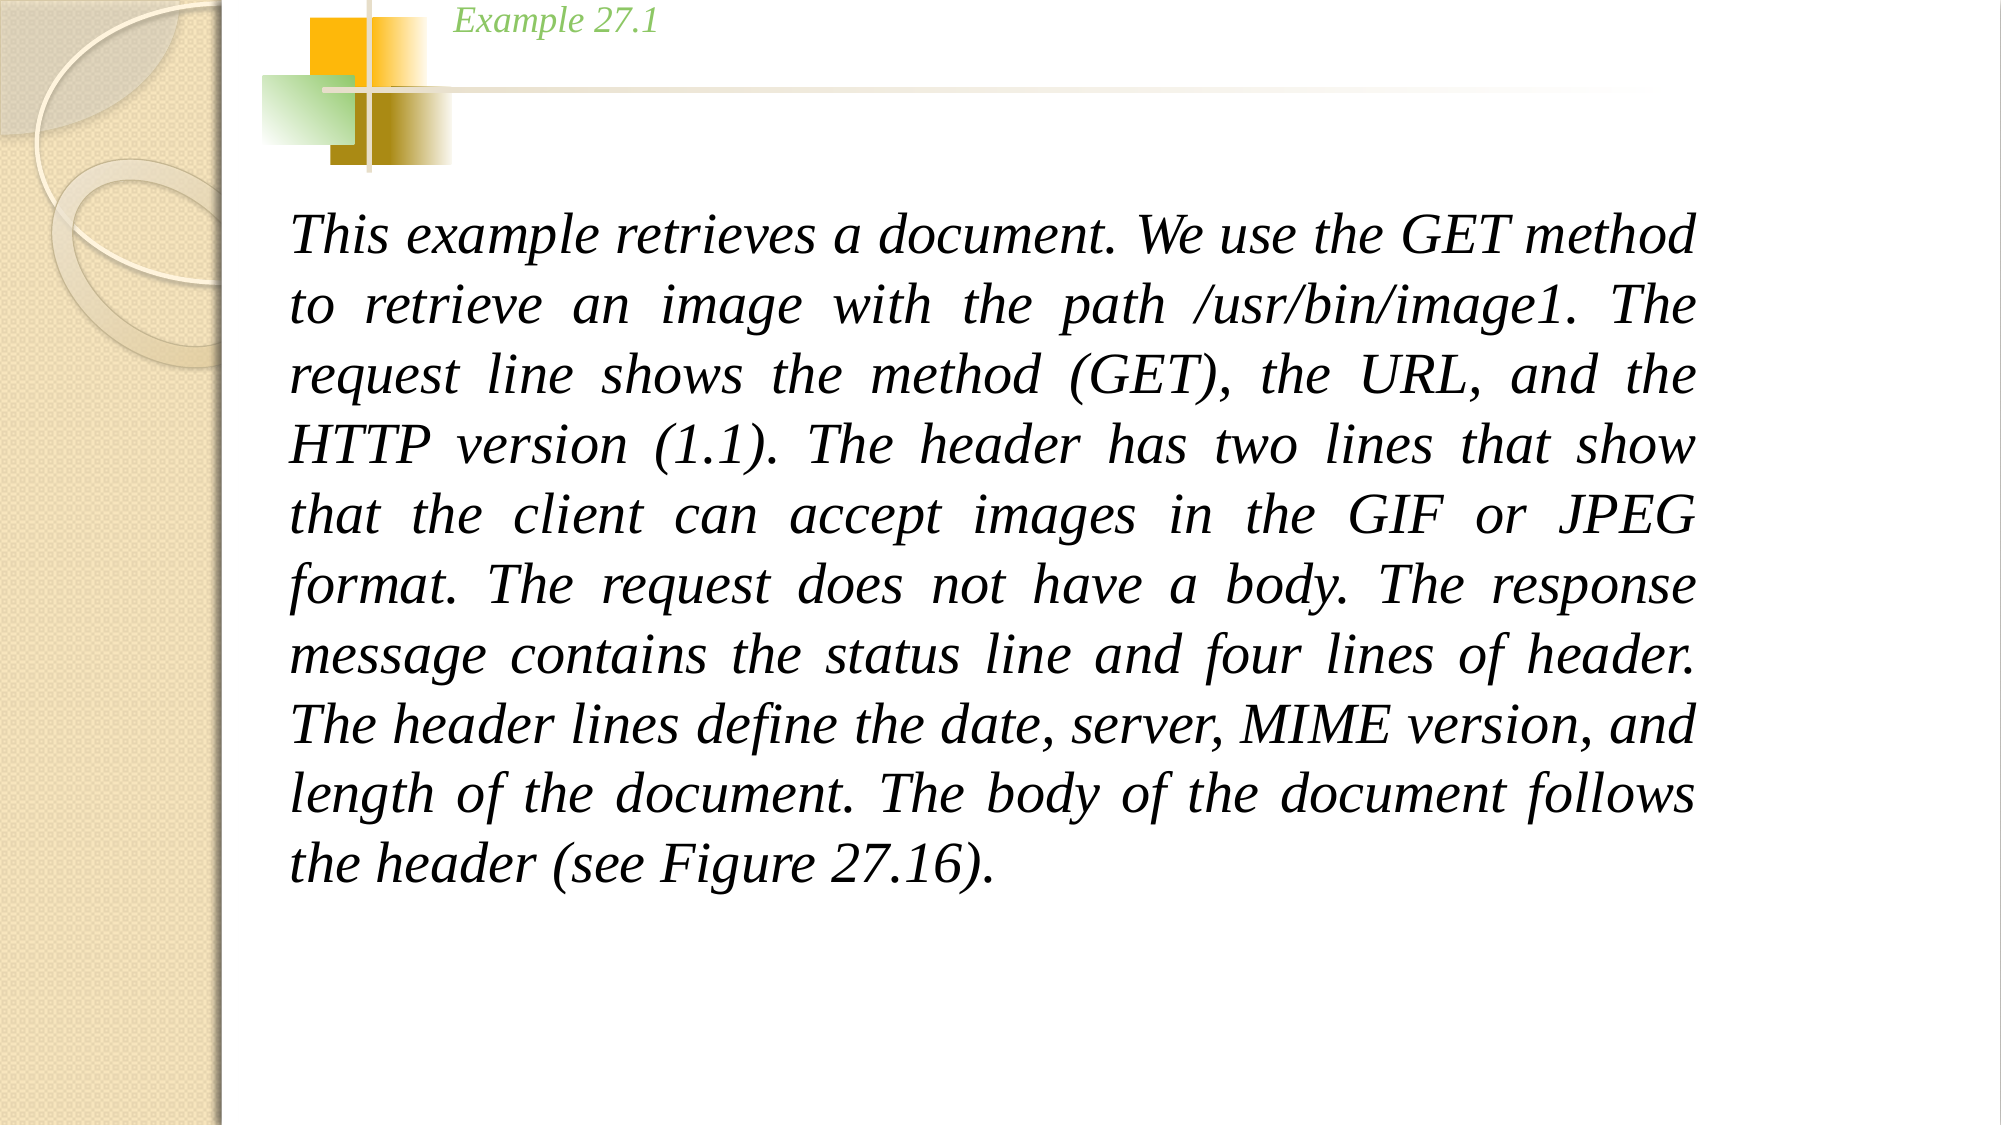

Example 27.1

This example retrieves a document. We use the GET method to retrieve an image with the path /usr/bin/image1. The request line shows the method (GET), the URL, and the HTTP version (1.1). The header has two lines that show that the client can accept images in the GIF or JPEG format. The request does not have a body. The response message contains the status line and four lines of header. The header lines define the date, server, MIME version, and length of the document. The body of the document follows the header (see Figure 27.16).